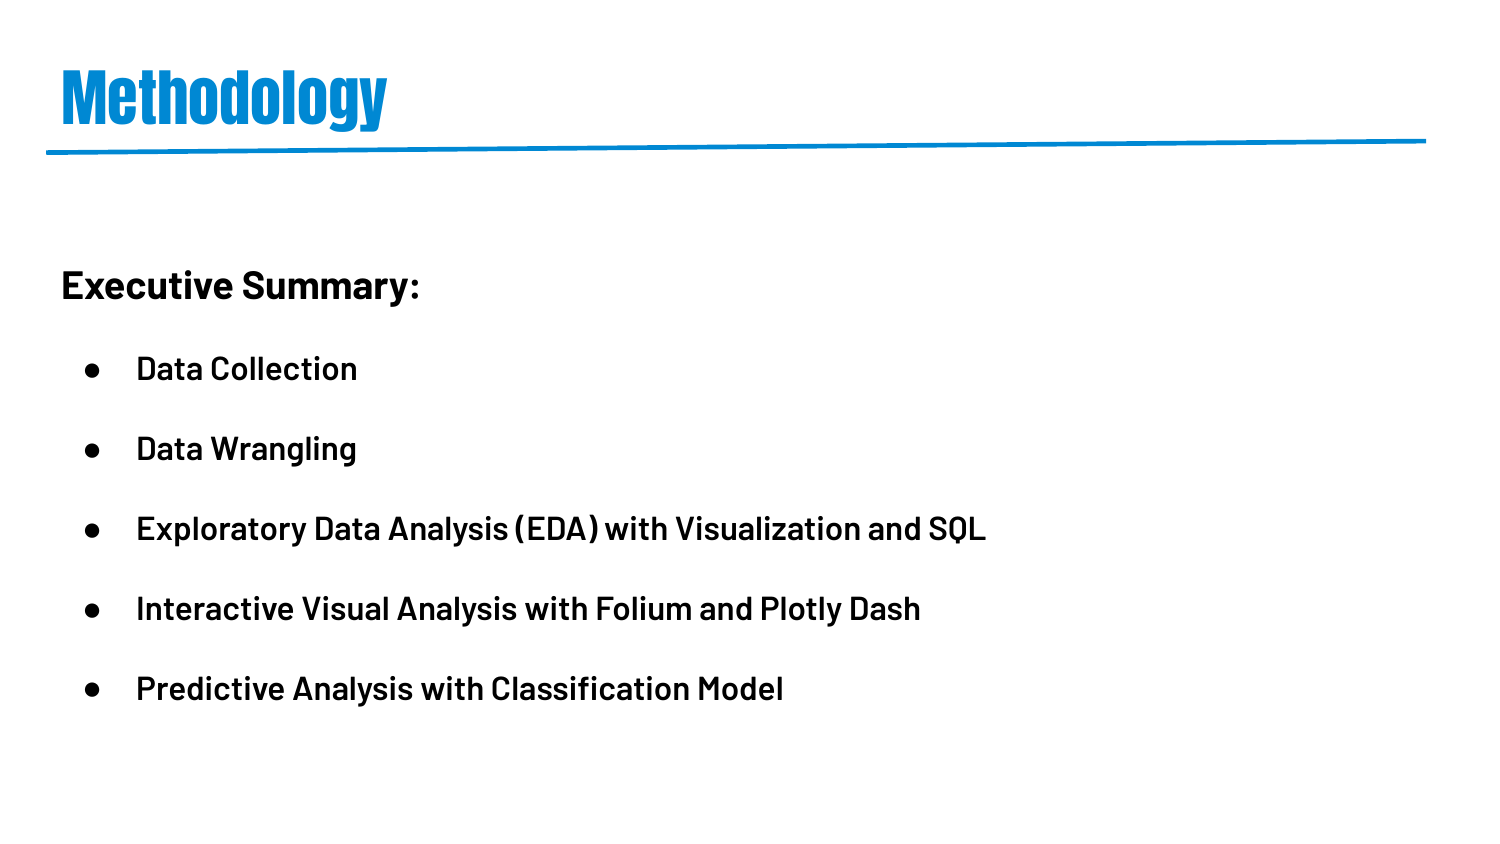

Methodology
Executive Summary:
Data Collection
Data Wrangling
Exploratory Data Analysis (EDA) with Visualization and SQL
Interactive Visual Analysis with Folium and Plotly Dash
Predictive Analysis with Classification Model